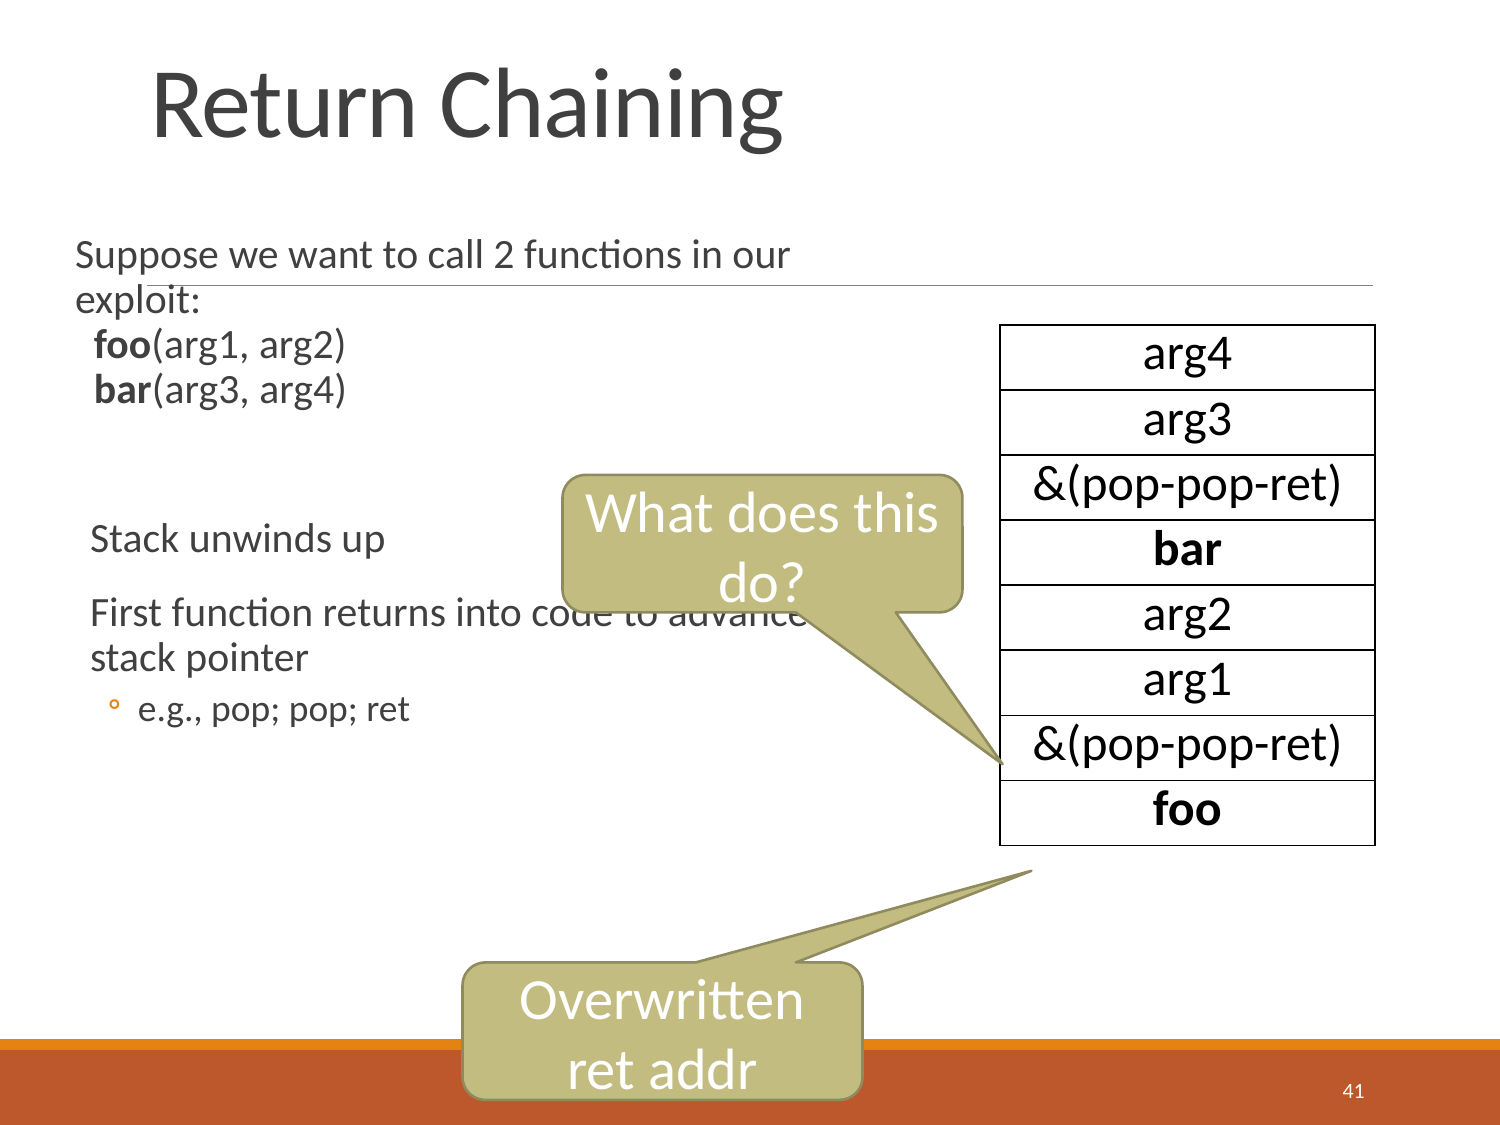

# Return Chaining
Suppose we want to call 2 functions in our exploit:
  foo(arg1, arg2)
  bar(arg3, arg4)

Stack unwinds up
First function returns into code to advance stack pointer
e.g., pop; pop; ret
| arg4 |
| --- |
| arg3 |
| &(pop-pop-ret) |
| bar |
| arg2 |
| arg1 |
| &(pop-pop-ret) |
| foo |
What does this do?
Overwritten ret addr
41